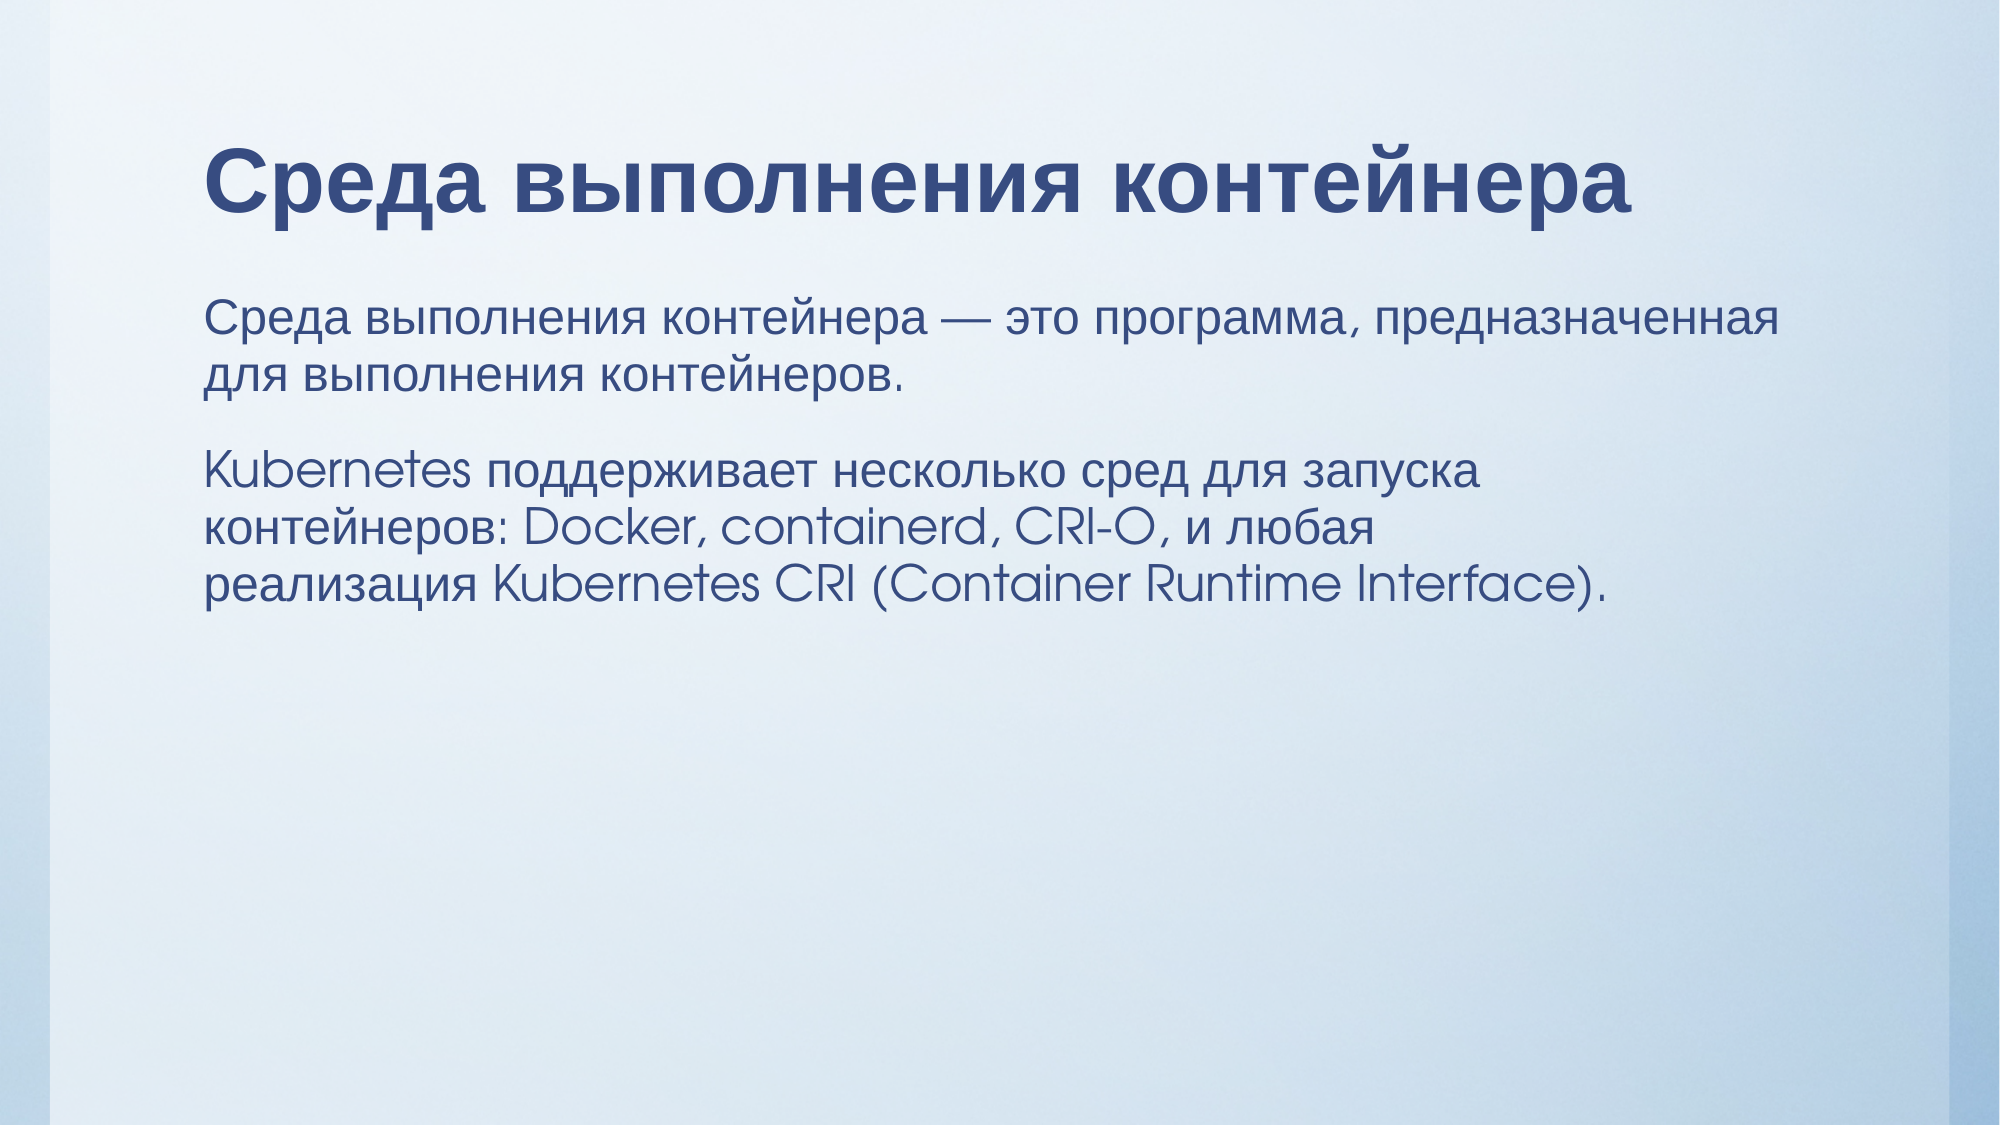

# Среда выполнения контейнера
Среда выполнения контейнера — это программа, предназначенная для выполнения контейнеров.
Kubernetes поддерживает несколько сред для запуска контейнеров: Docker, containerd, CRI-O, и любая реализация Kubernetes CRI (Container Runtime Interface).